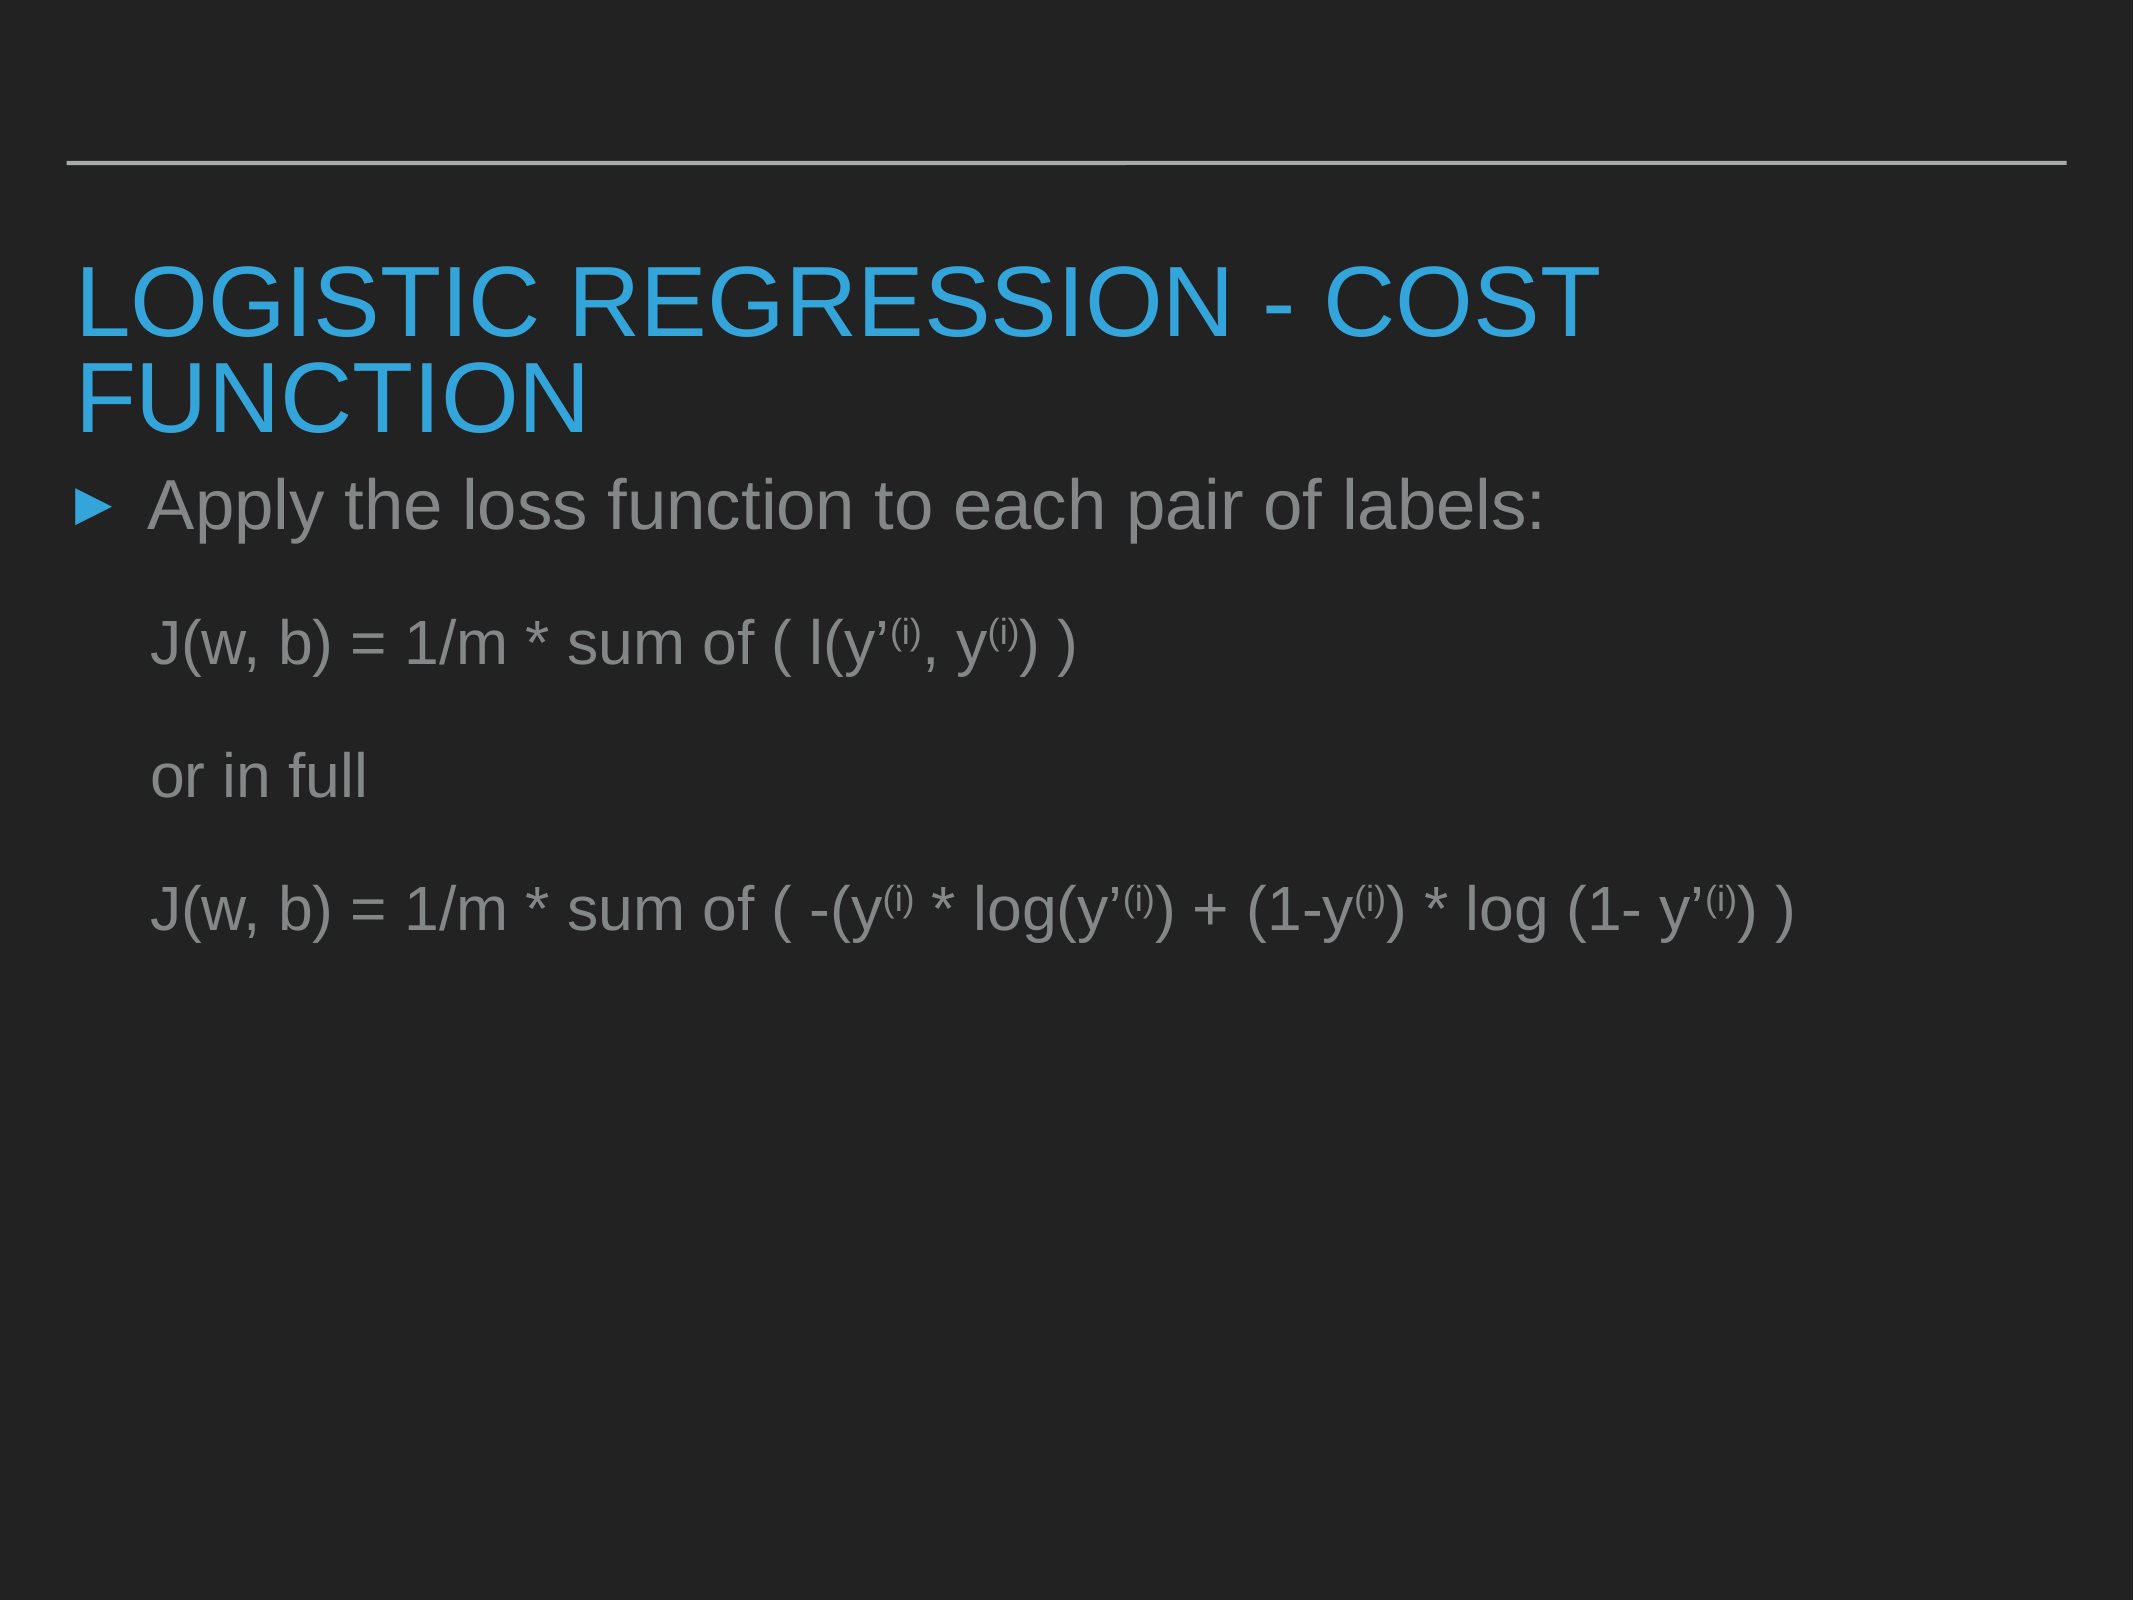

# LOGISTIC REGRESSION - COST FUNCTION
Apply the loss function to each pair of labels:
J(w, b) = 1/m * sum of ( l(y’(i), y(i)) )
or in full
J(w, b) = 1/m * sum of ( -(y(i) * log(y’(i)) + (1-y(i)) * log (1- y’(i)) )